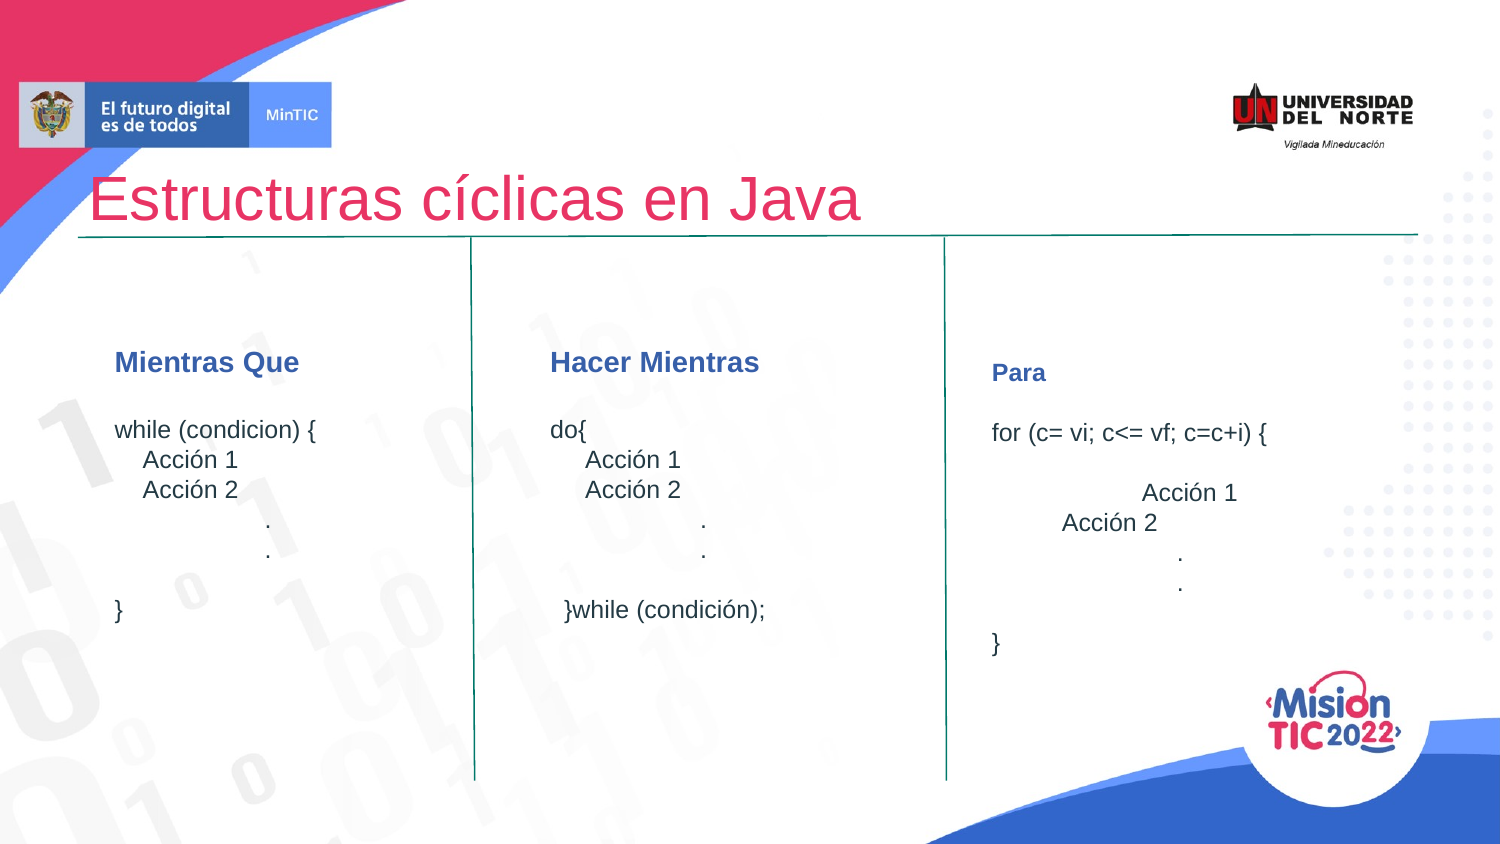

Estructuras cíclicas en Java
Mientras Que

while (condicion) {
    Acción 1
    Acción 2
	.
	.

}
Hacer Mientras

do{
     Acción 1
     Acción 2
	.
	.

  }while (condición);

Para

for (c= vi; c<= vf; c=c+i) {
	Acción 1
          Acción 2
	     .
	     .

}